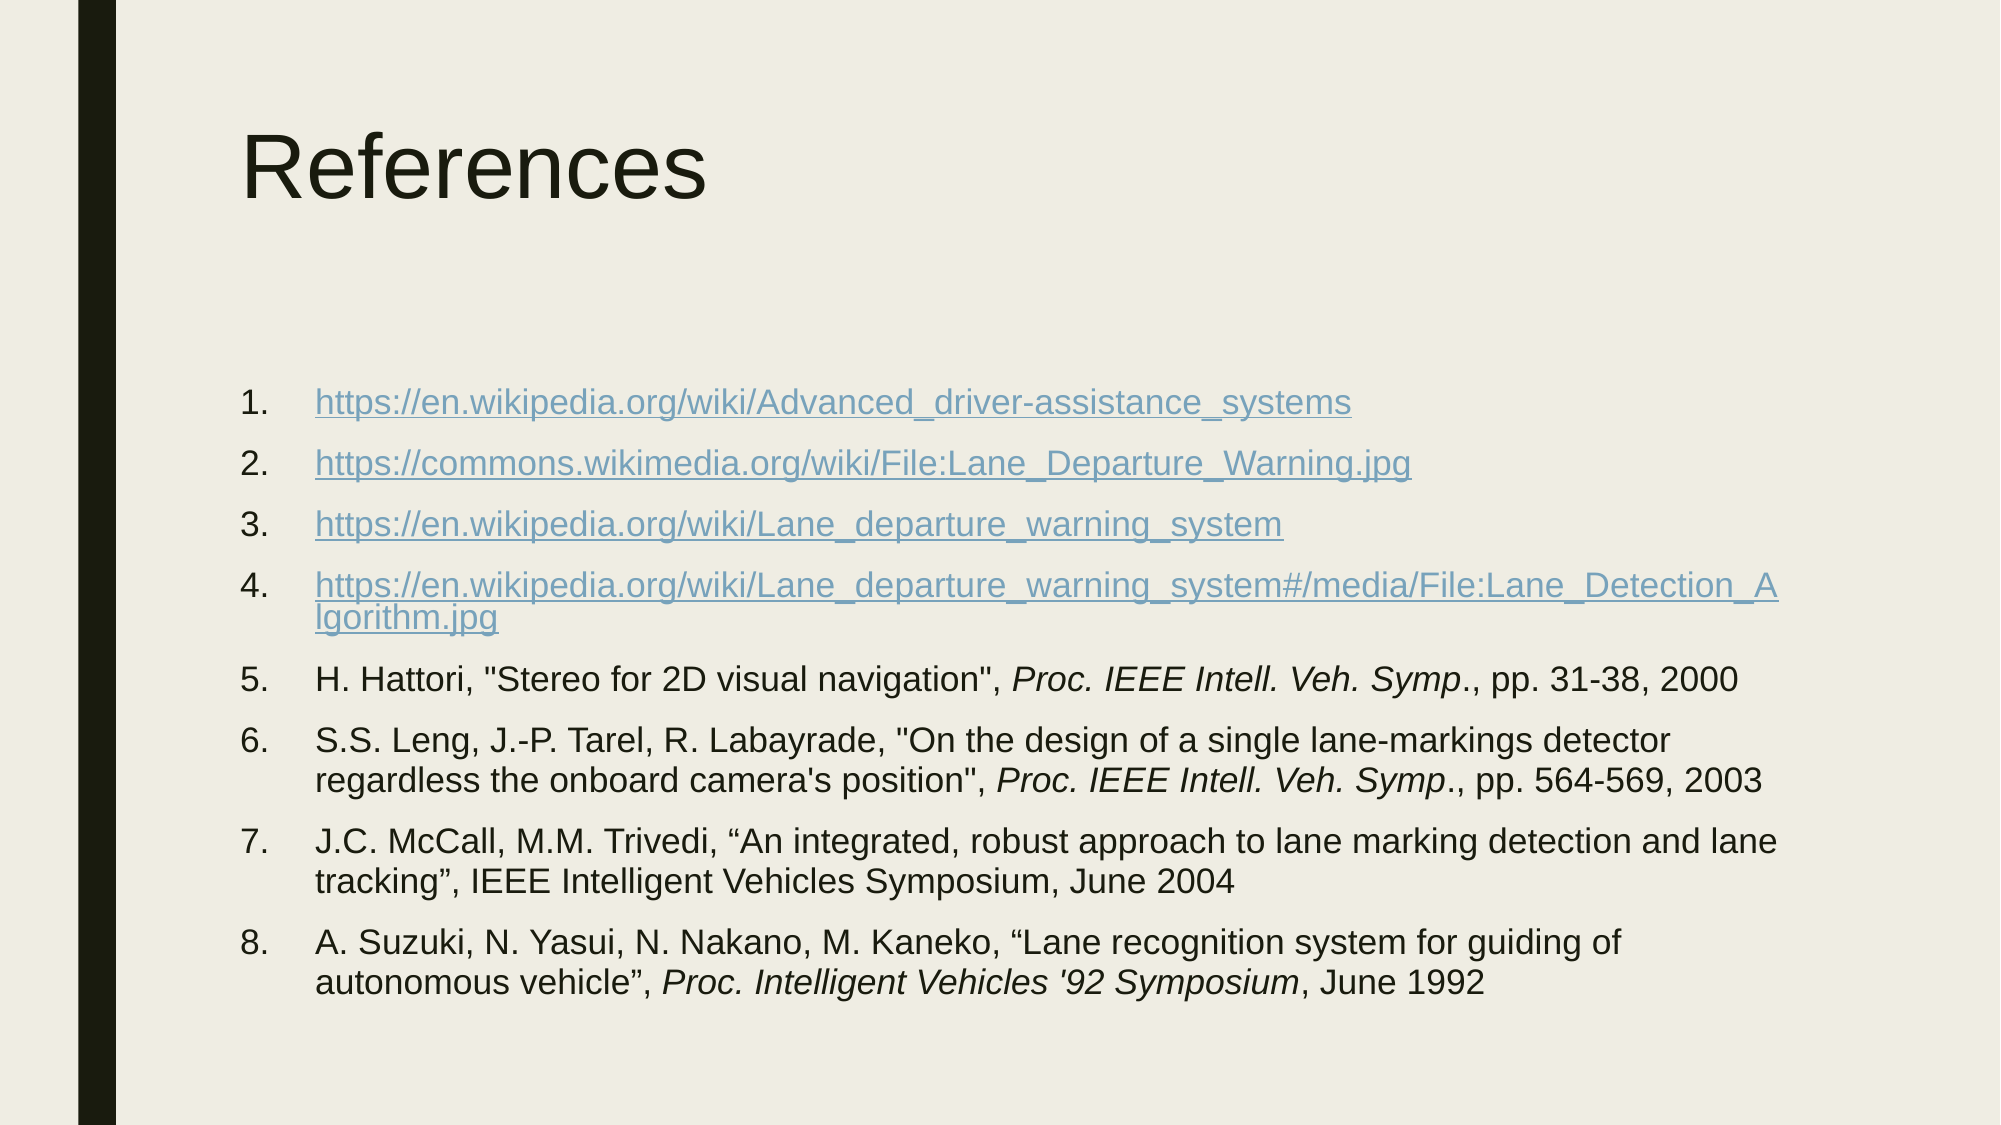

# References
https://en.wikipedia.org/wiki/Advanced_driver-assistance_systems
https://commons.wikimedia.org/wiki/File:Lane_Departure_Warning.jpg
https://en.wikipedia.org/wiki/Lane_departure_warning_system
https://en.wikipedia.org/wiki/Lane_departure_warning_system#/media/File:Lane_Detection_Algorithm.jpg
H. Hattori, "Stereo for 2D visual navigation", Proc. IEEE Intell. Veh. Symp., pp. 31-38, 2000
S.S. Leng, J.-P. Tarel, R. Labayrade, "On the design of a single lane-markings detector regardless the onboard camera's position", Proc. IEEE Intell. Veh. Symp., pp. 564-569, 2003
J.C. McCall, M.M. Trivedi, “An integrated, robust approach to lane marking detection and lane tracking”, IEEE Intelligent Vehicles Symposium, June 2004
A. Suzuki, N. Yasui, N. Nakano, M. Kaneko, “Lane recognition system for guiding of autonomous vehicle”, Proc. Intelligent Vehicles '92 Symposium, June 1992